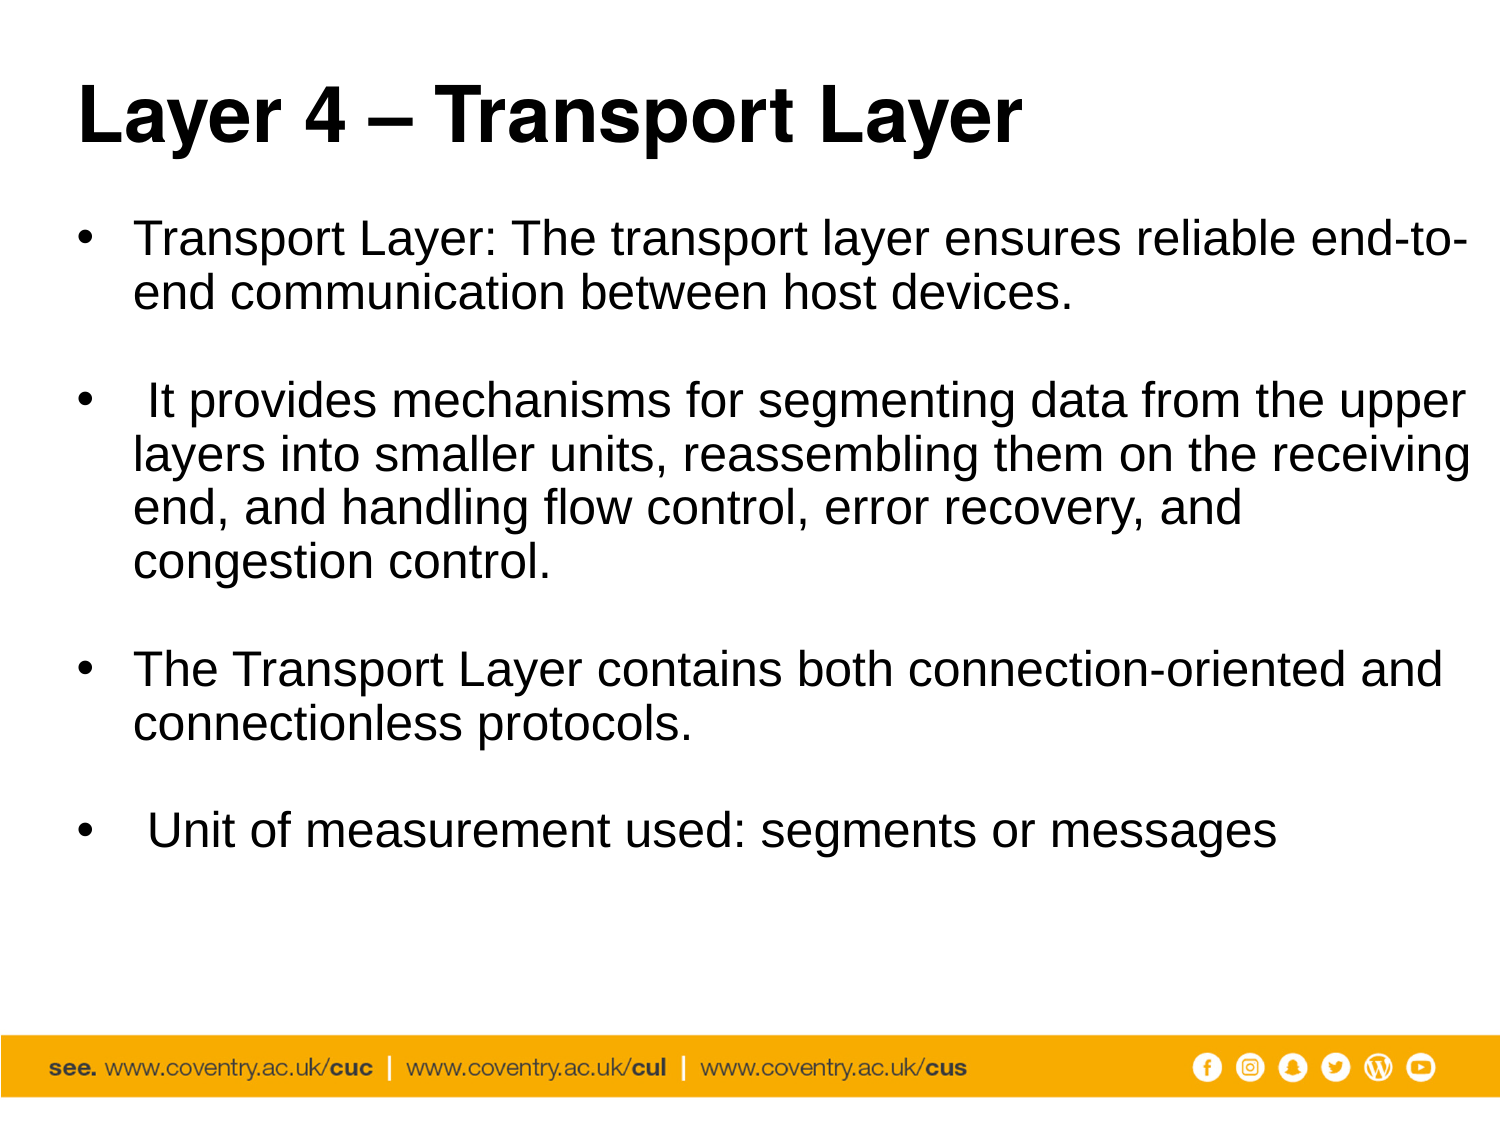

# Layer 4 – Transport Layer
Transport Layer: The transport layer ensures reliable end-to-end communication between host devices.

 It provides mechanisms for segmenting data from the upper layers into smaller units, reassembling them on the receiving end, and handling flow control, error recovery, and congestion control.

The Transport Layer contains both connection-oriented and connectionless protocols.

 Unit of measurement used: segments or messages